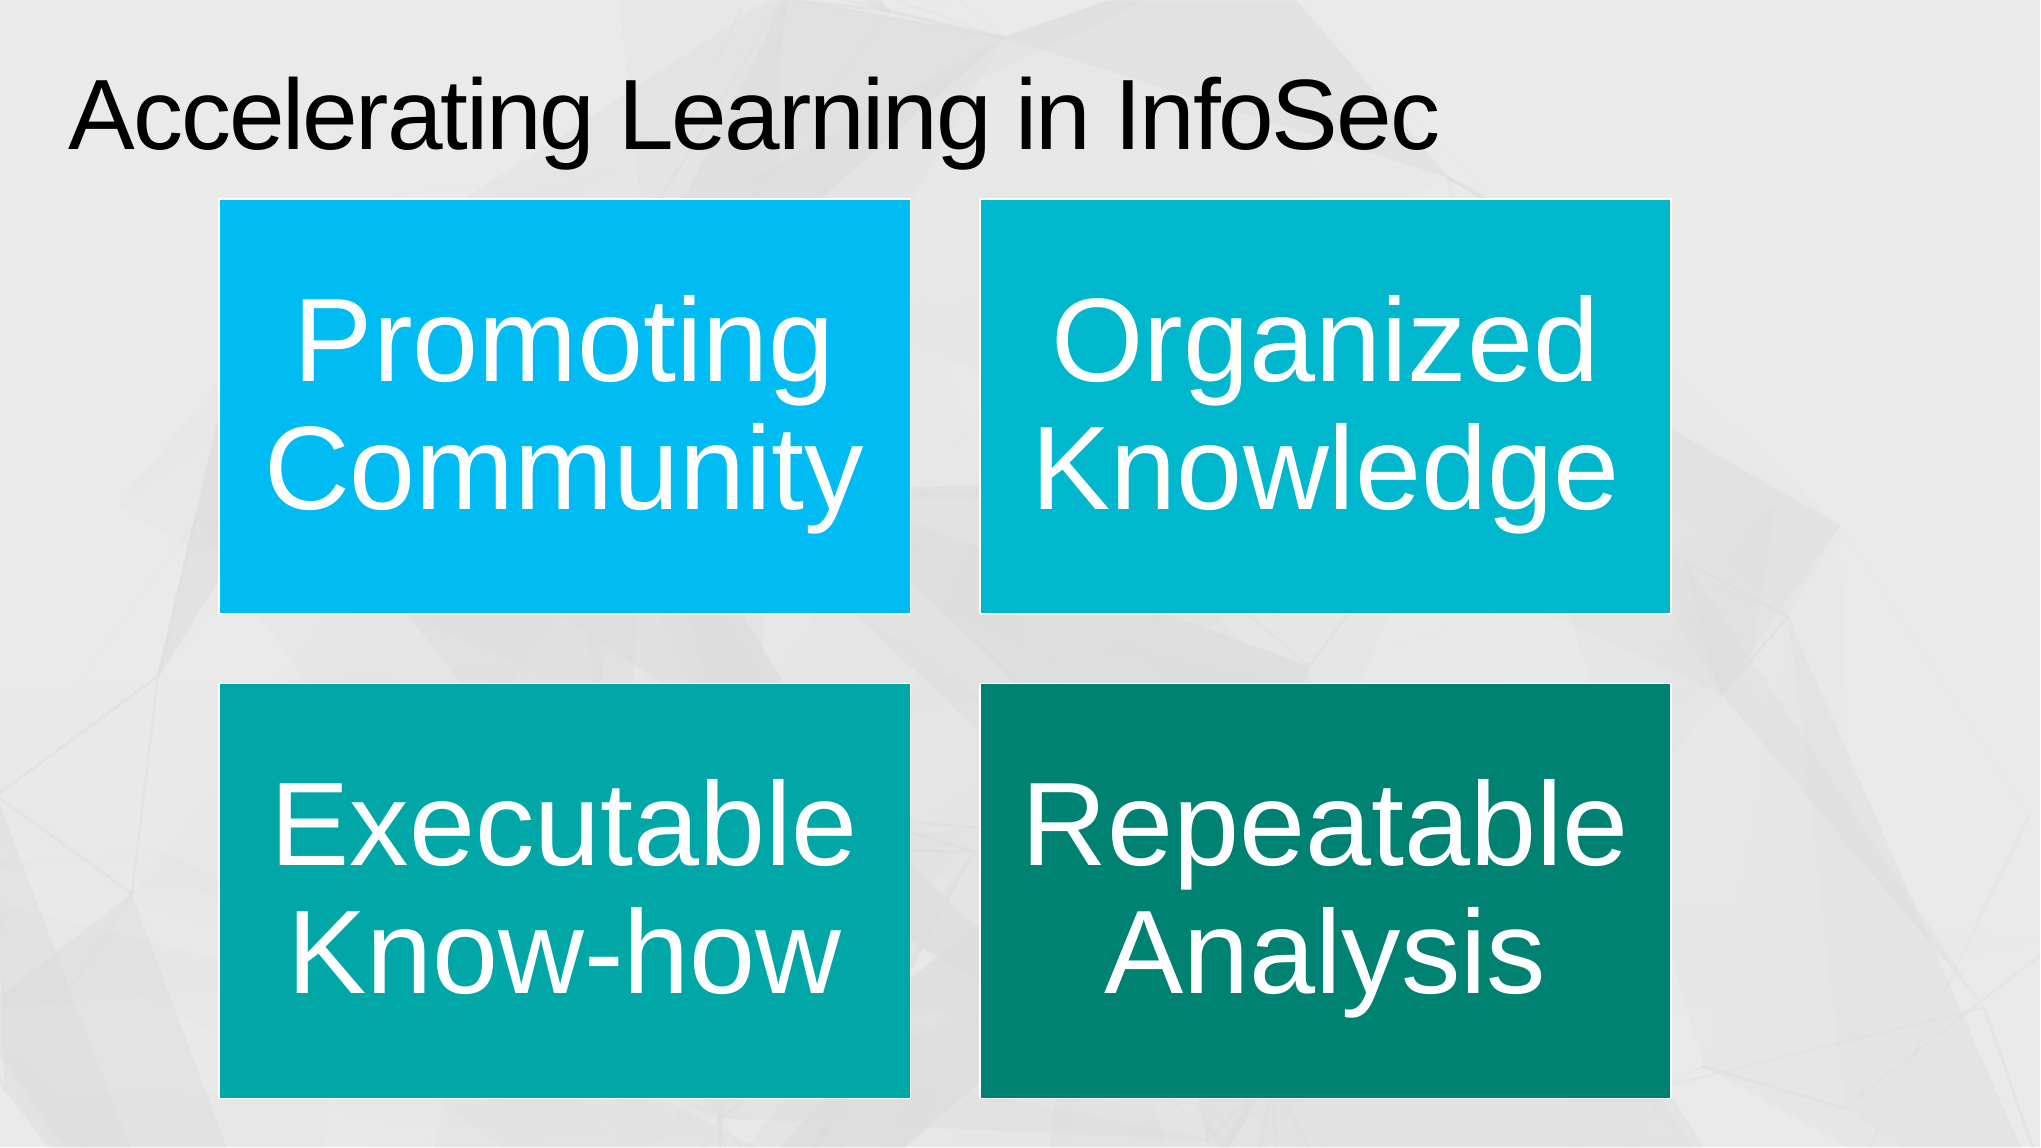

# Accelerating Learning in InfoSec
Promoting Community
Organized Knowledge
Executable Know-how
Repeatable Analysis